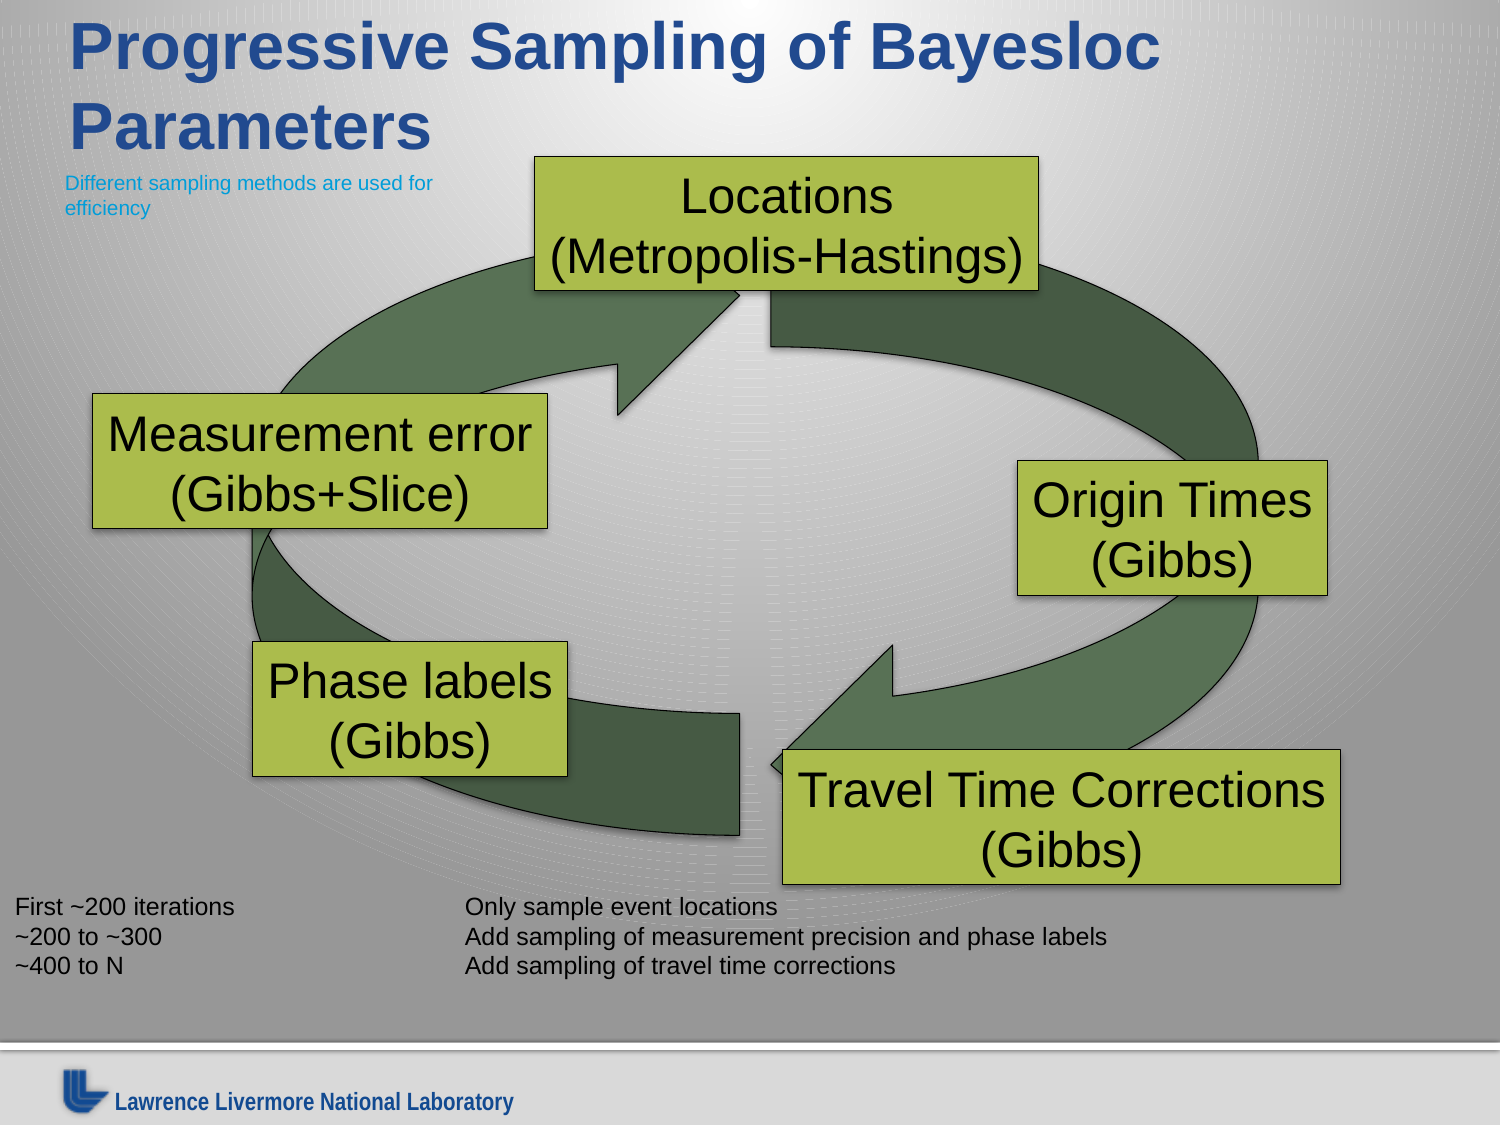

# Progressive Sampling of Bayesloc Parameters
Locations
(Metropolis-Hastings)
Different sampling methods are used for efficiency

Measurement error
(Gibbs+Slice)
Origin Times
(Gibbs)
Phase labels
(Gibbs)
Travel Time Corrections
(Gibbs)
First ~200 iterations		Only sample event locations
~200 to ~300			Add sampling of measurement precision and phase labels
~400 to N			Add sampling of travel time corrections